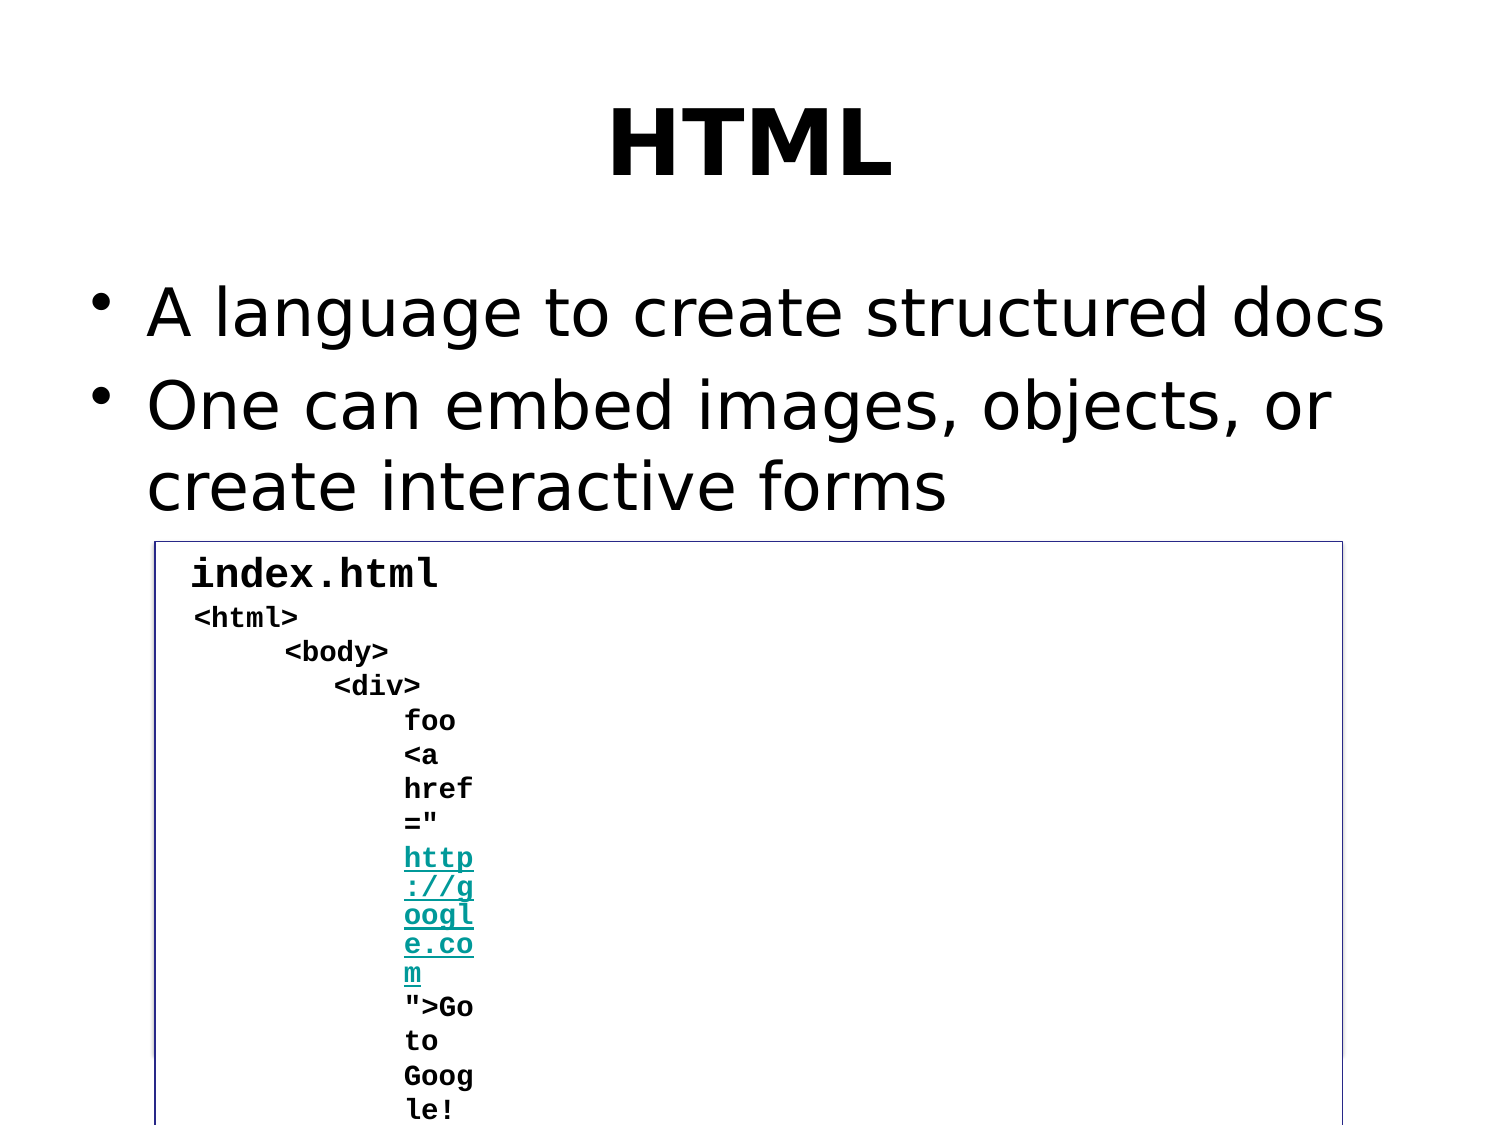

# HTML
A language to create structured docs
One can embed images, objects, or create interactive forms

index.html
<html>
<body>
<div>
foo
<a href="http://google.com">Go to Google!</a>
</div>
<form>
<input type="text" />
<input type="radio" />
<input type="checkbox" />
</form>
</body>
</html>